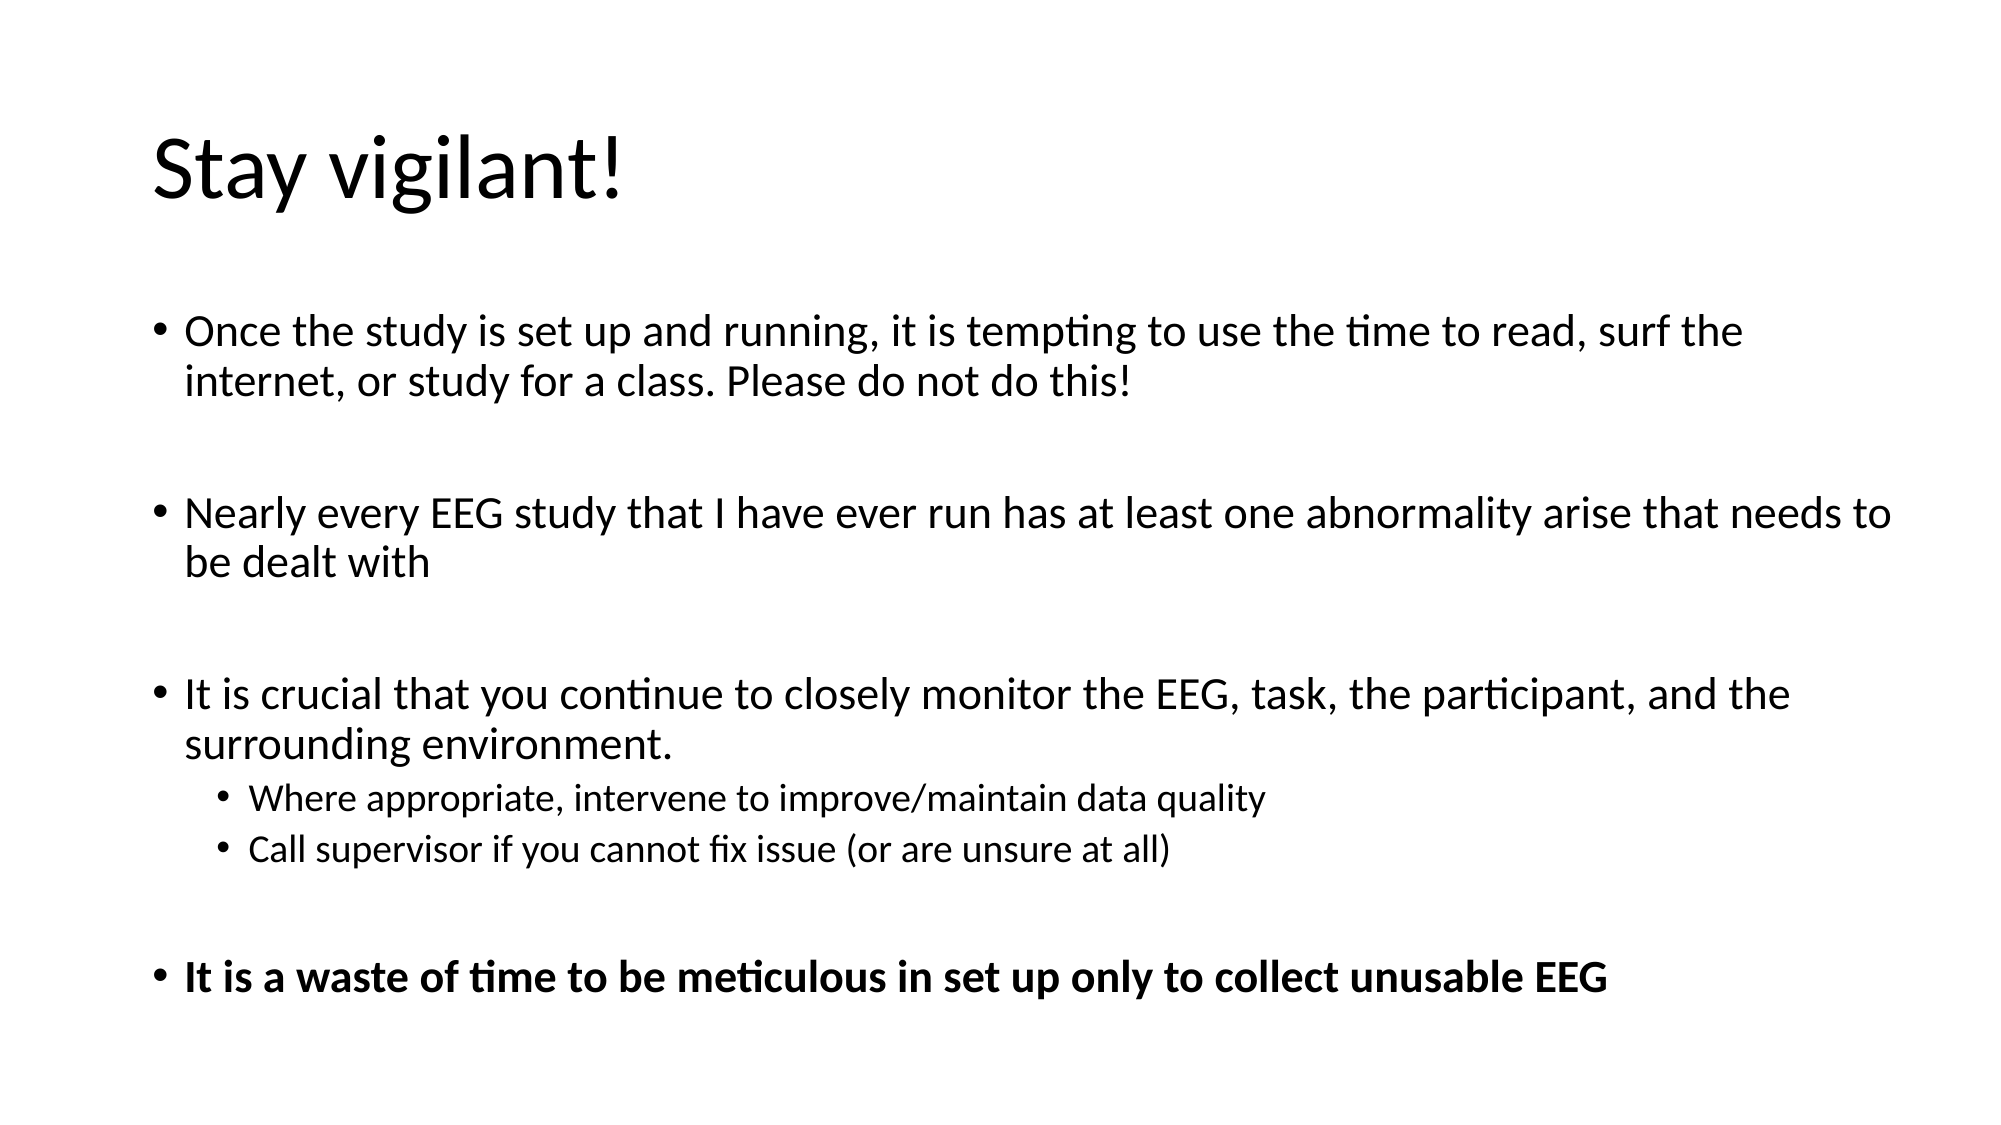

# Stay vigilant!
Once the study is set up and running, it is tempting to use the time to read, surf the internet, or study for a class. Please do not do this!

Nearly every EEG study that I have ever run has at least one abnormality arise that needs to be dealt with

It is crucial that you continue to closely monitor the EEG, task, the participant, and the surrounding environment.
Where appropriate, intervene to improve/maintain data quality
Call supervisor if you cannot fix issue (or are unsure at all)

It is a waste of time to be meticulous in set up only to collect unusable EEG